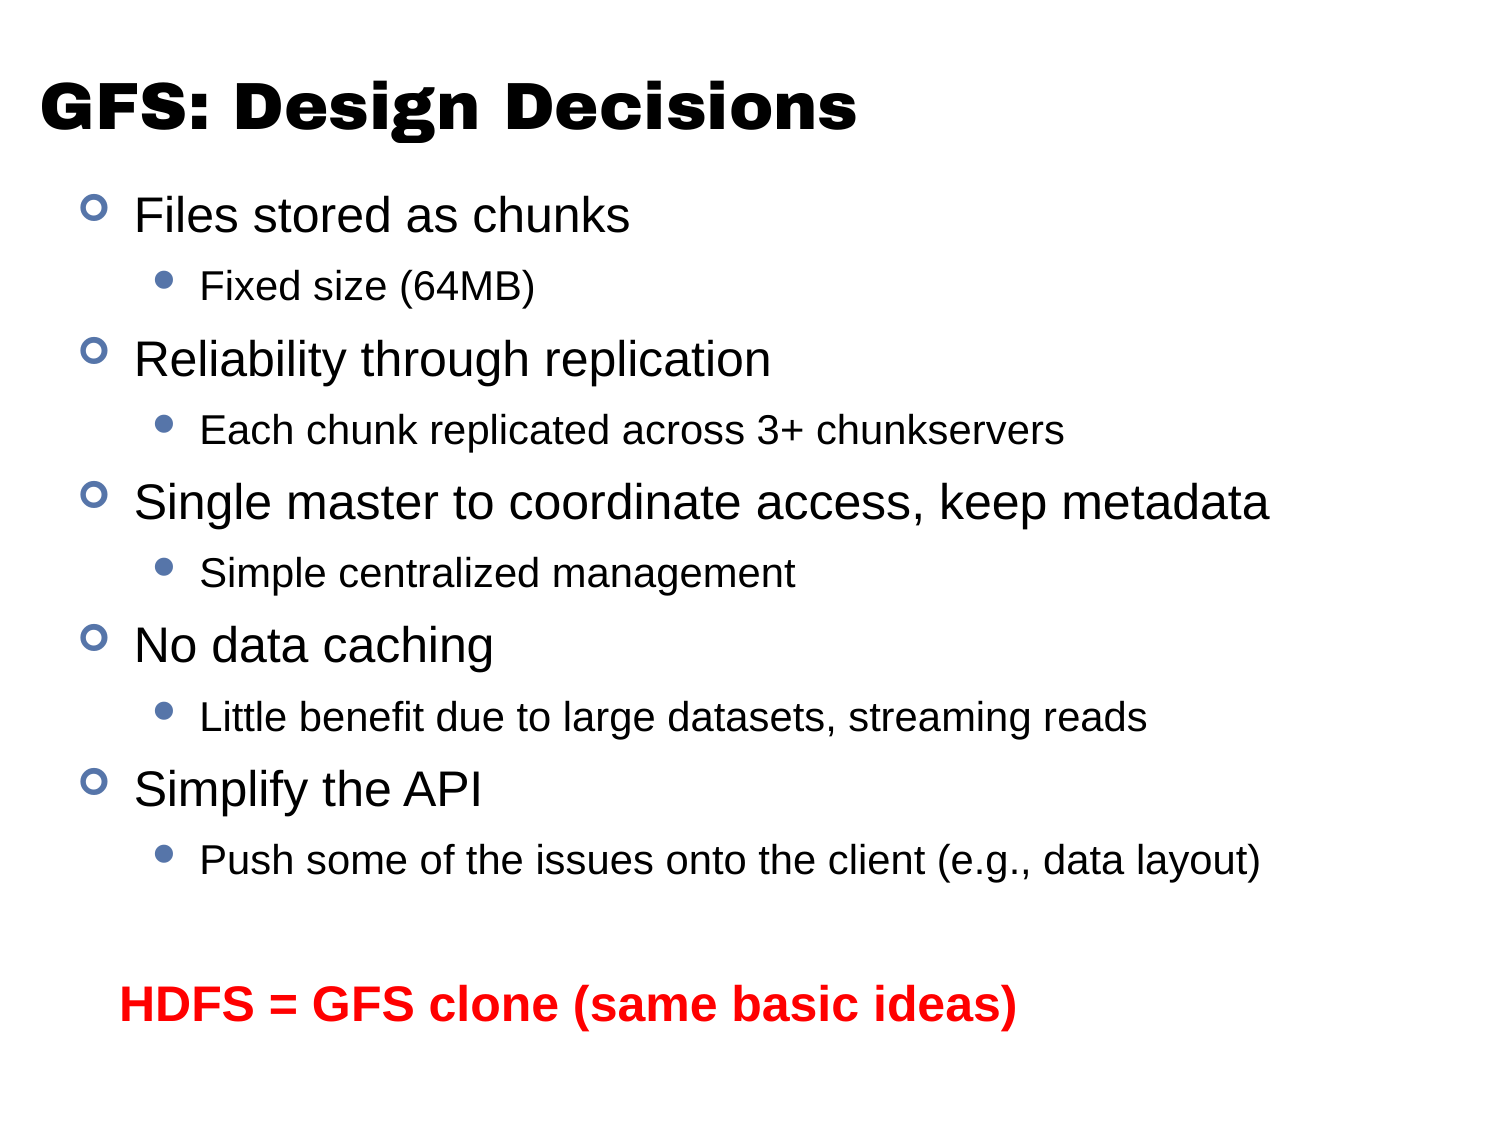

# GFS: Design Decisions
Files stored as chunks
Fixed size (64MB)
Reliability through replication
Each chunk replicated across 3+ chunkservers
Single master to coordinate access, keep metadata
Simple centralized management
No data caching
Little benefit due to large datasets, streaming reads
Simplify the API
Push some of the issues onto the client (e.g., data layout)
HDFS = GFS clone (same basic ideas)